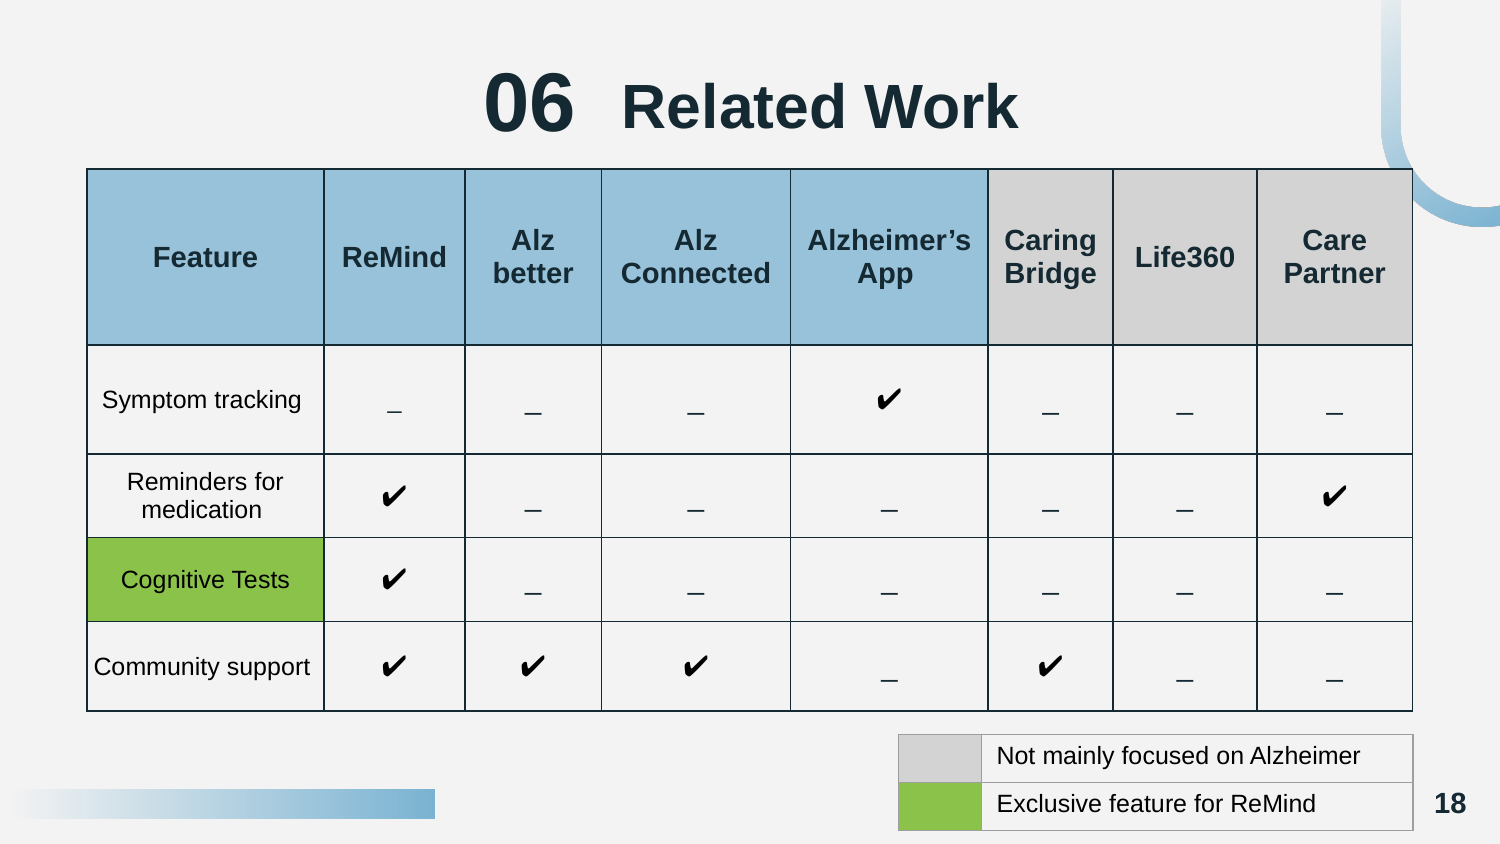

06
Related Work
| Feature | ReMind | Alz better | Alz Connected | Alzheimer’s App | CaringBridge | Life360 | Care Partner |
| --- | --- | --- | --- | --- | --- | --- | --- |
| Symptom tracking | \_ | \_ | \_ | ✔ | \_ | \_ | \_ |
| Reminders for medication | ✔ | \_ | \_ | \_ | \_ | \_ | ✔ |
| Cognitive Tests | ✔ | \_ | \_ | \_ | \_ | \_ | \_ |
| Community support | ✔ | ✔ | ✔ | \_ | ✔ | \_ | \_ |
18
|  | Not mainly focused on Alzheimer |
| --- | --- |
|  | Exclusive feature for ReMind |